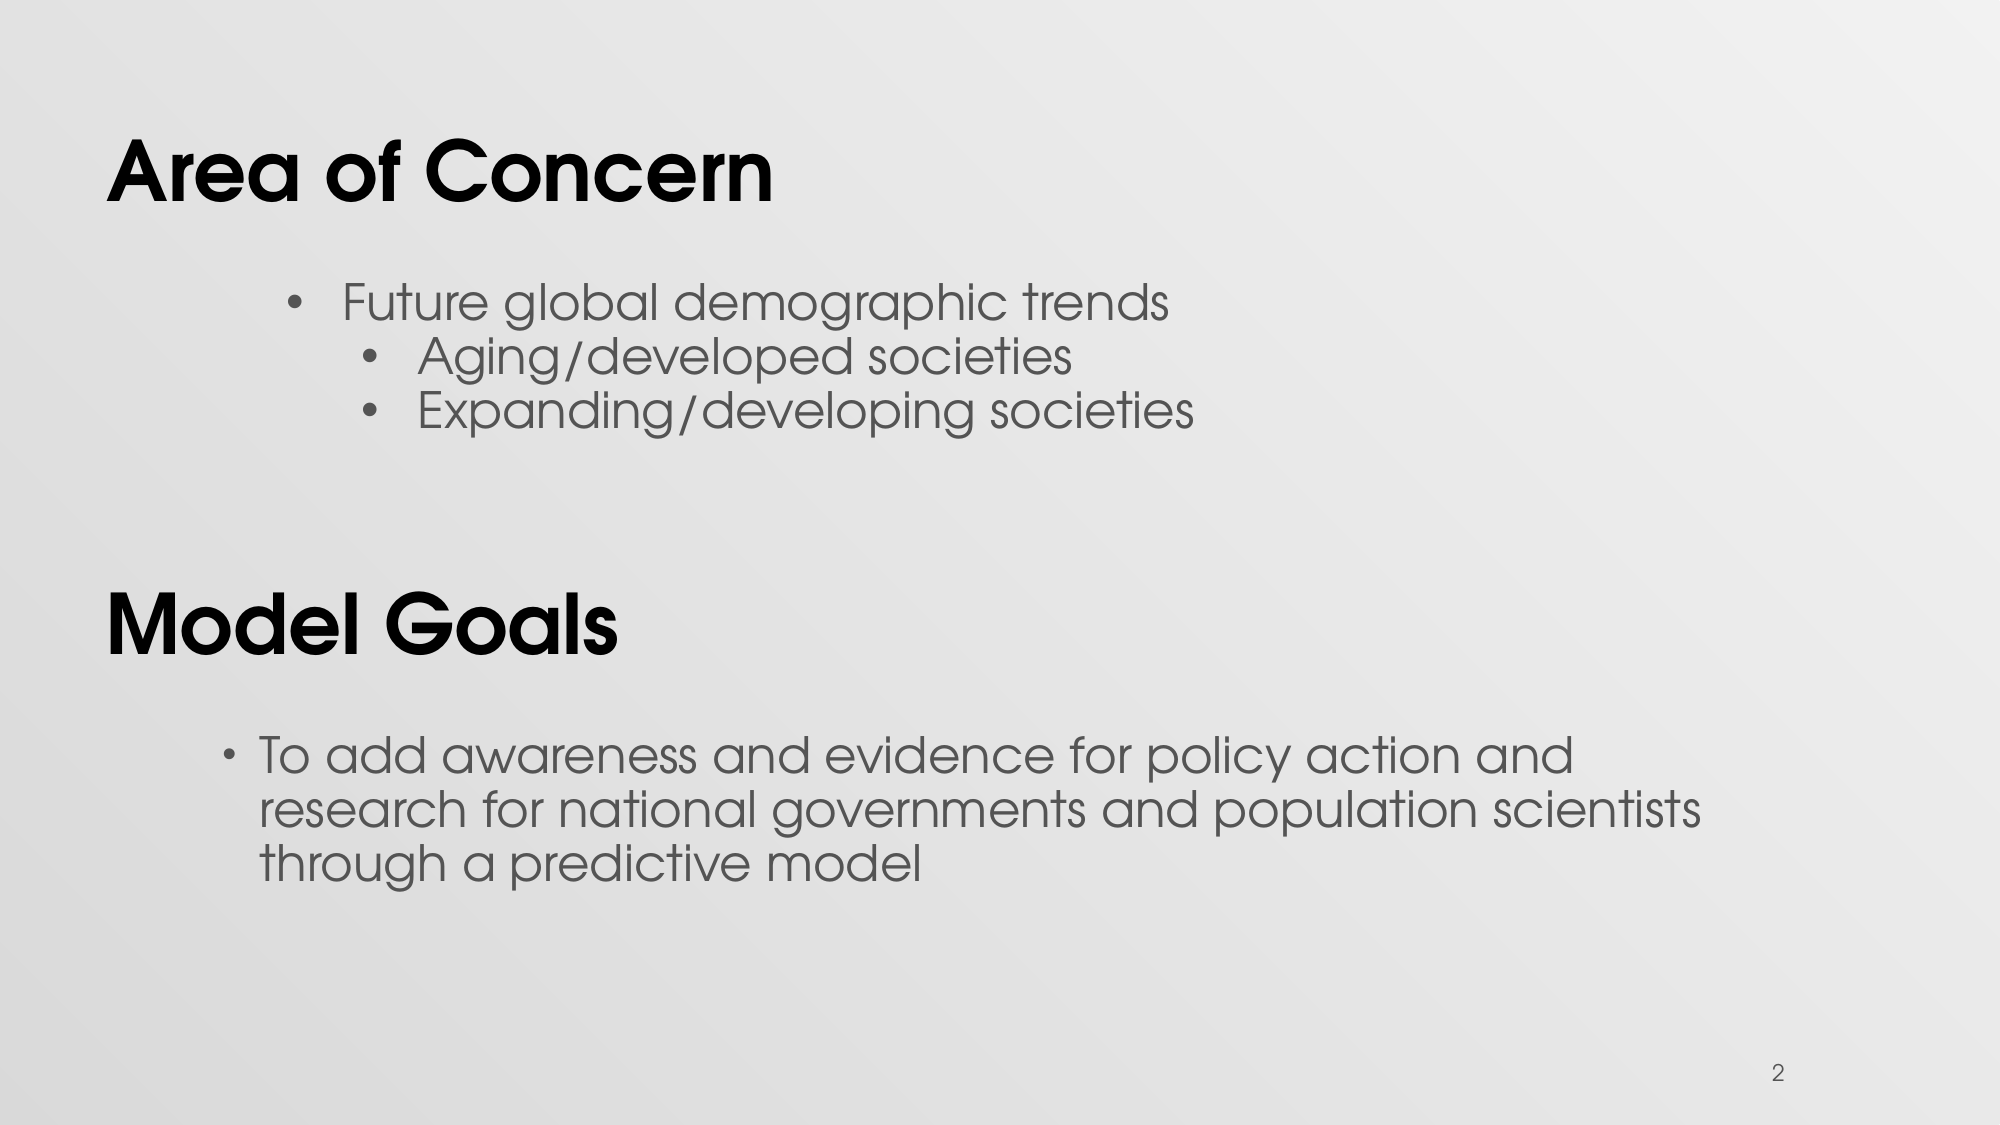

Area of Concern
Future global demographic trends
Aging/developed societies
Expanding/developing societies
Model Goals

To add awareness and evidence for policy action and research for national governments and population scientists through a predictive model
2